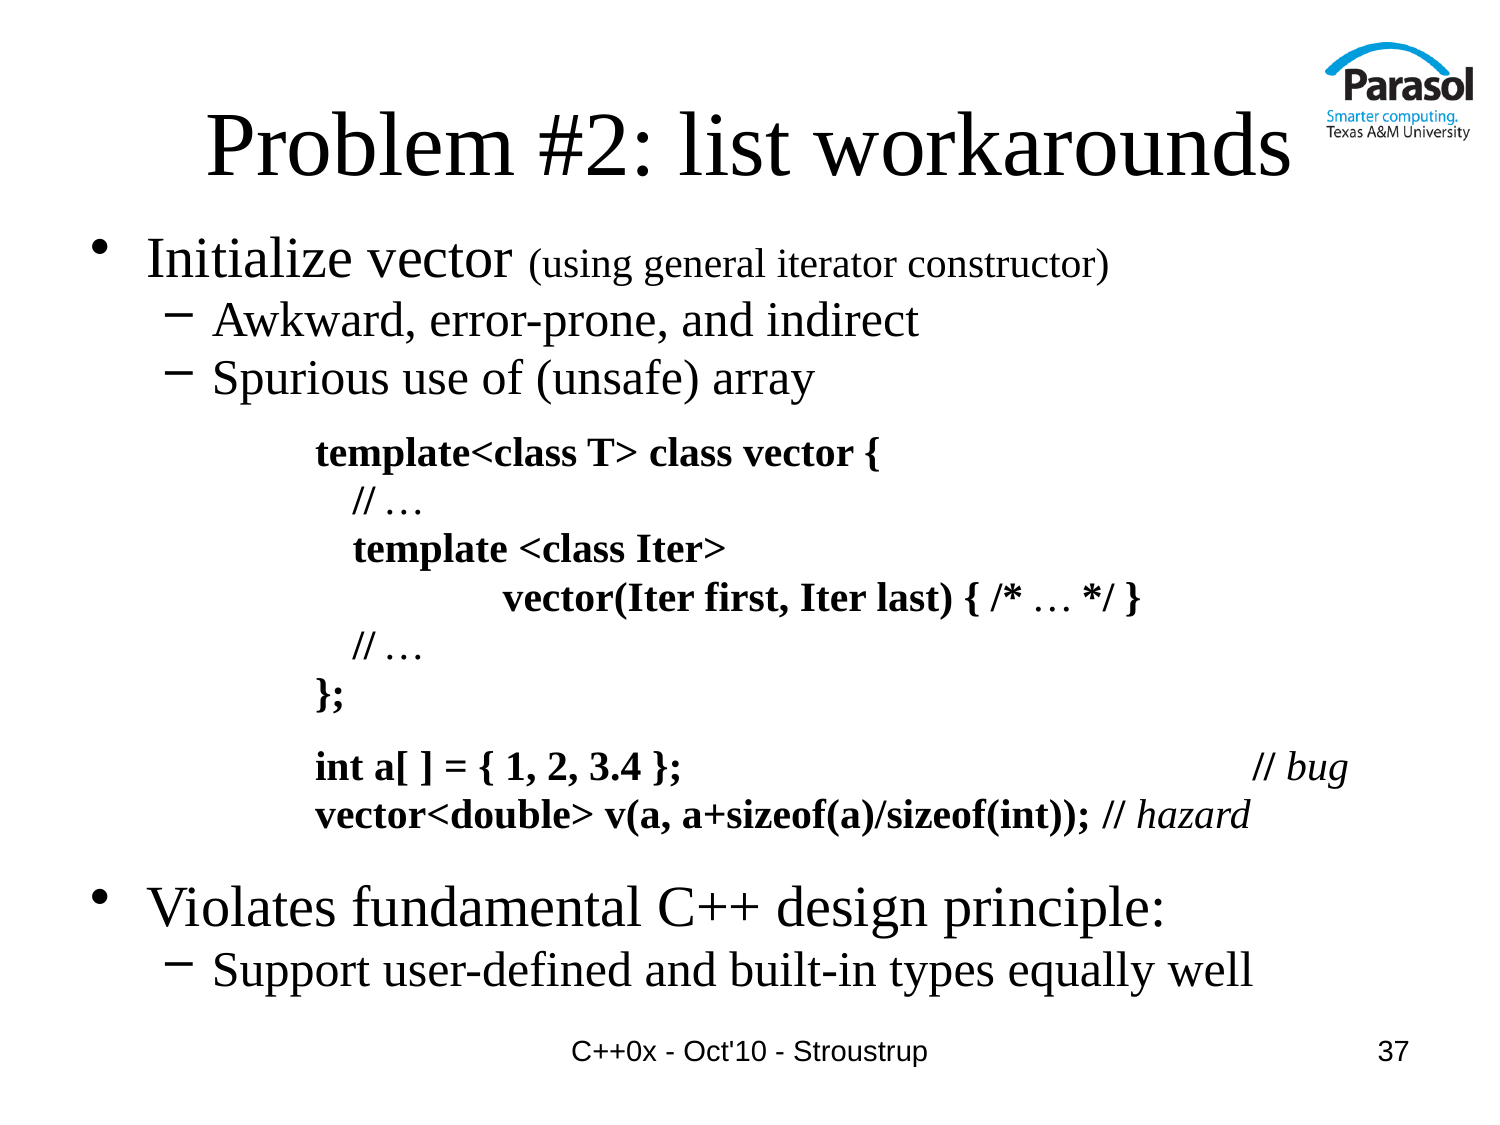

# Problem #2: list workarounds
Initialize vector (using general iterator constructor)
Awkward, error-prone, and indirect
Spurious use of (unsafe) array

template<class T> class vector {
	// …
	template <class Iter>
		vector(Iter first, Iter last) { /* … */ }
	// …
};

int a[ ] = { 1, 2, 3.4 };				// bug
vector<double> v(a, a+sizeof(a)/sizeof(int));	// hazard

Violates fundamental C++ design principle:
Support user-defined and built-in types equally well
C++0x - Oct'10 - Stroustrup
37